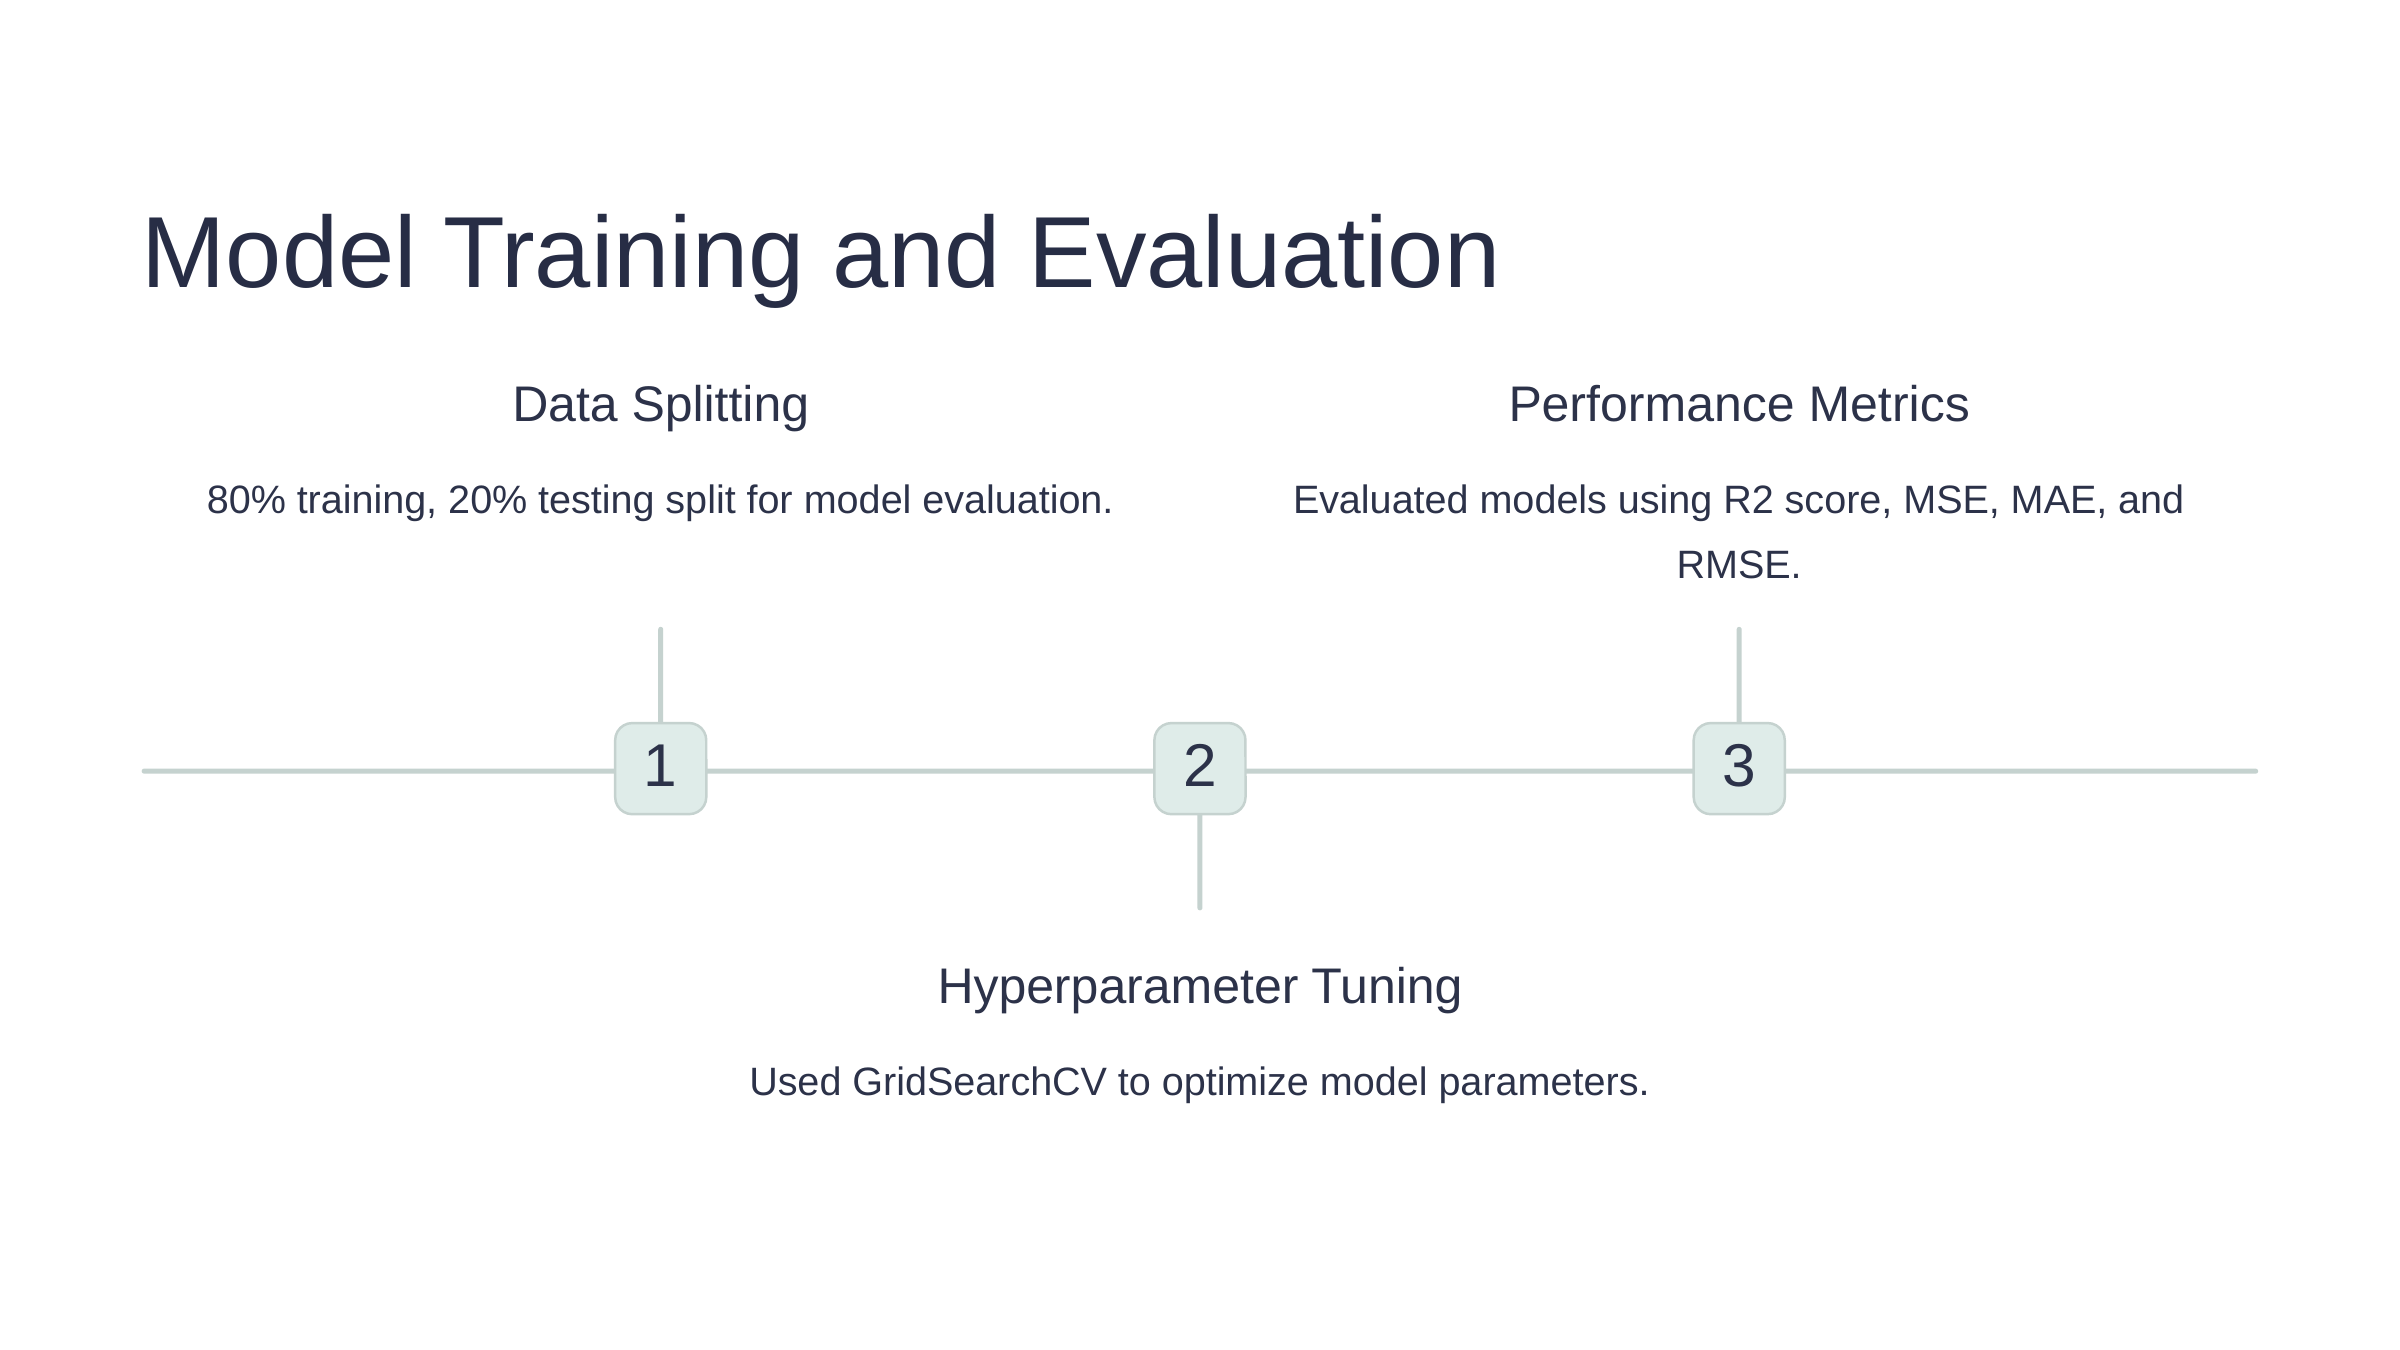

Model Training and Evaluation
Data Splitting
Performance Metrics
80% training, 20% testing split for model evaluation.
Evaluated models using R2 score, MSE, MAE, and RMSE.

1
2
3

Hyperparameter Tuning
Used GridSearchCV to optimize model parameters.